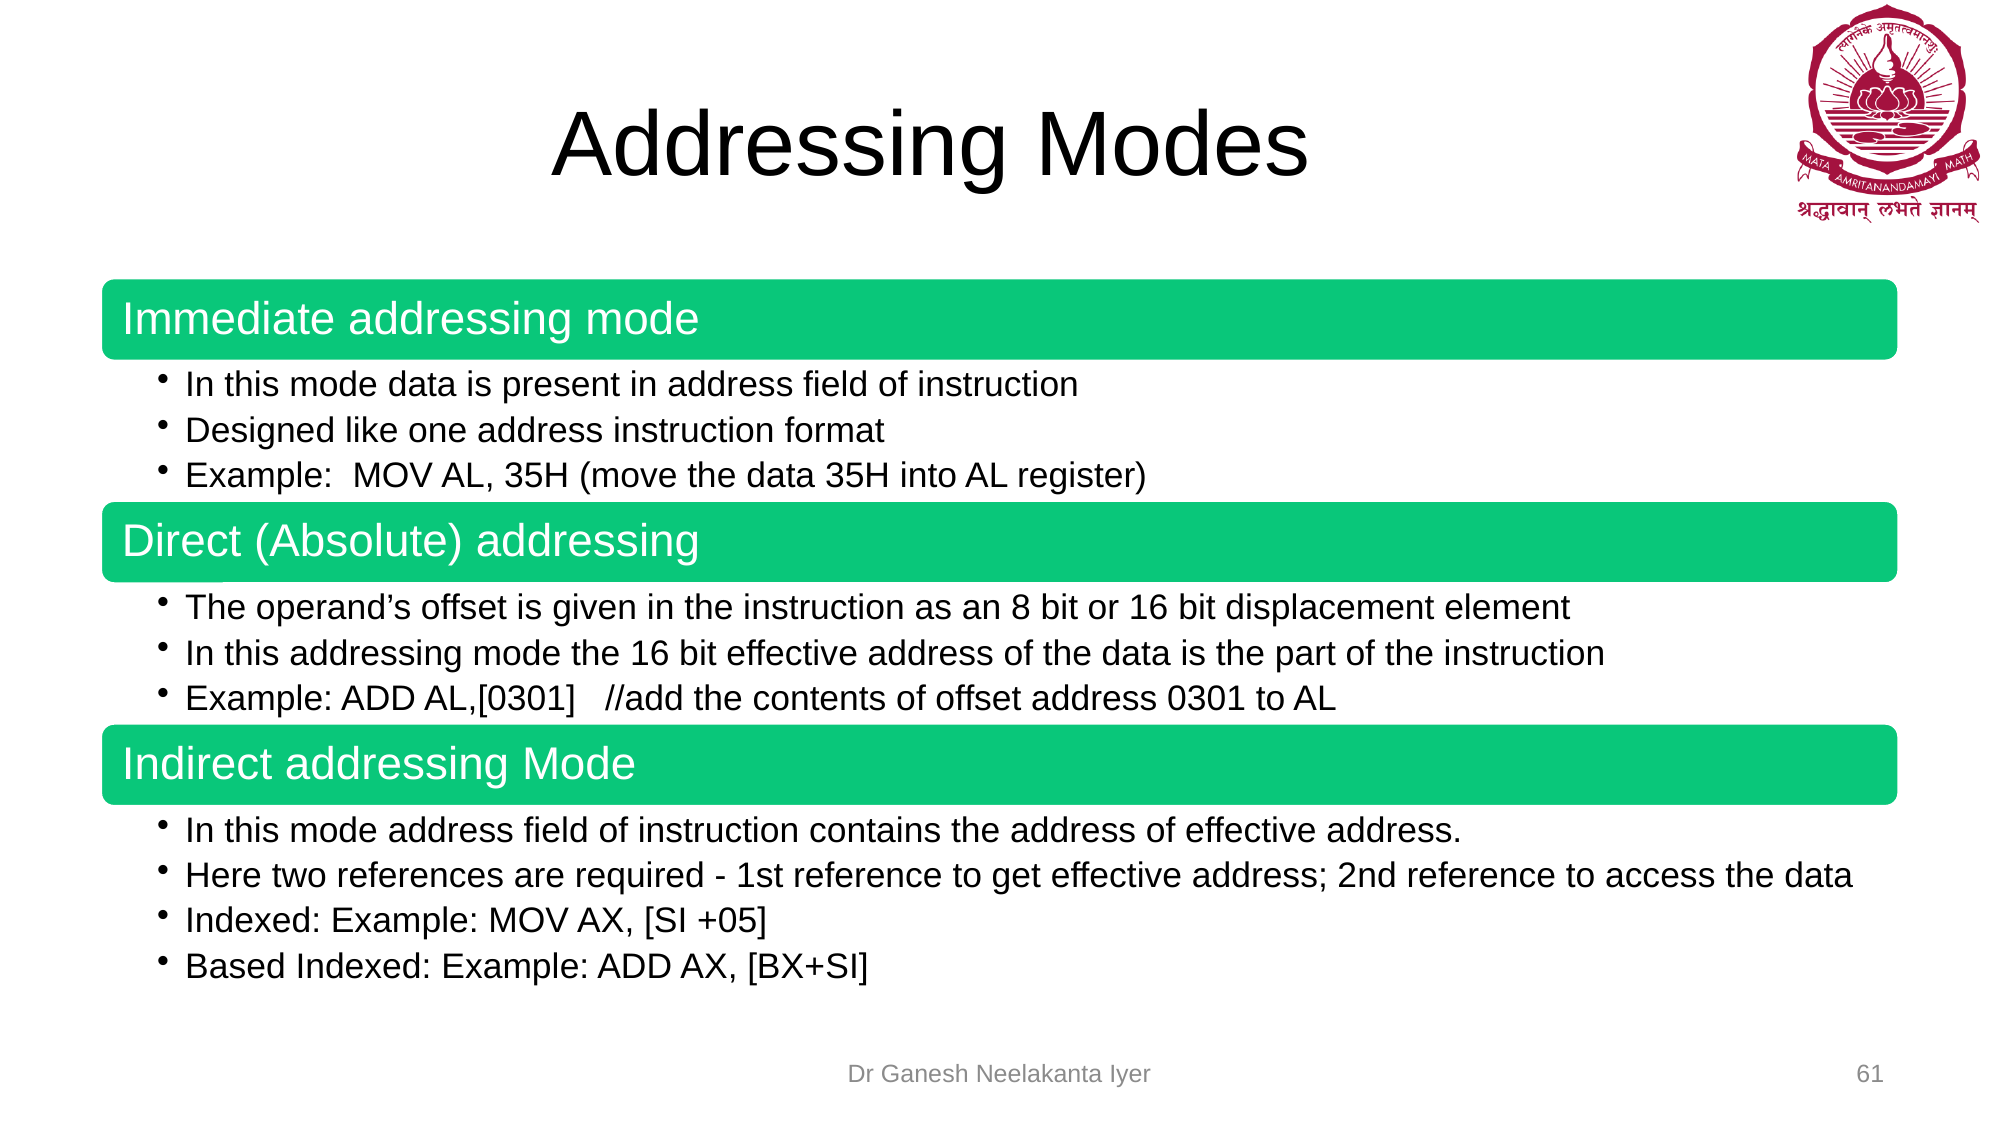

# Addressing Modes
Immediate addressing mode
In this mode data is present in address field of instruction
Designed like one address instruction format
Example:  MOV AL, 35H (move the data 35H into AL register)
Direct (Absolute) addressing
The operand’s offset is given in the instruction as an 8 bit or 16 bit displacement element
In this addressing mode the 16 bit effective address of the data is the part of the instruction
Example: ADD AL,[0301]   //add the contents of offset address 0301 to AL
Indirect addressing Mode
In this mode address field of instruction contains the address of effective address.
Here two references are required - 1st reference to get effective address; 2nd reference to access the data
Indexed: Example: MOV AX, [SI +05]
Based Indexed: Example: ADD AX, [BX+SI]
Dr Ganesh Neelakanta Iyer
61